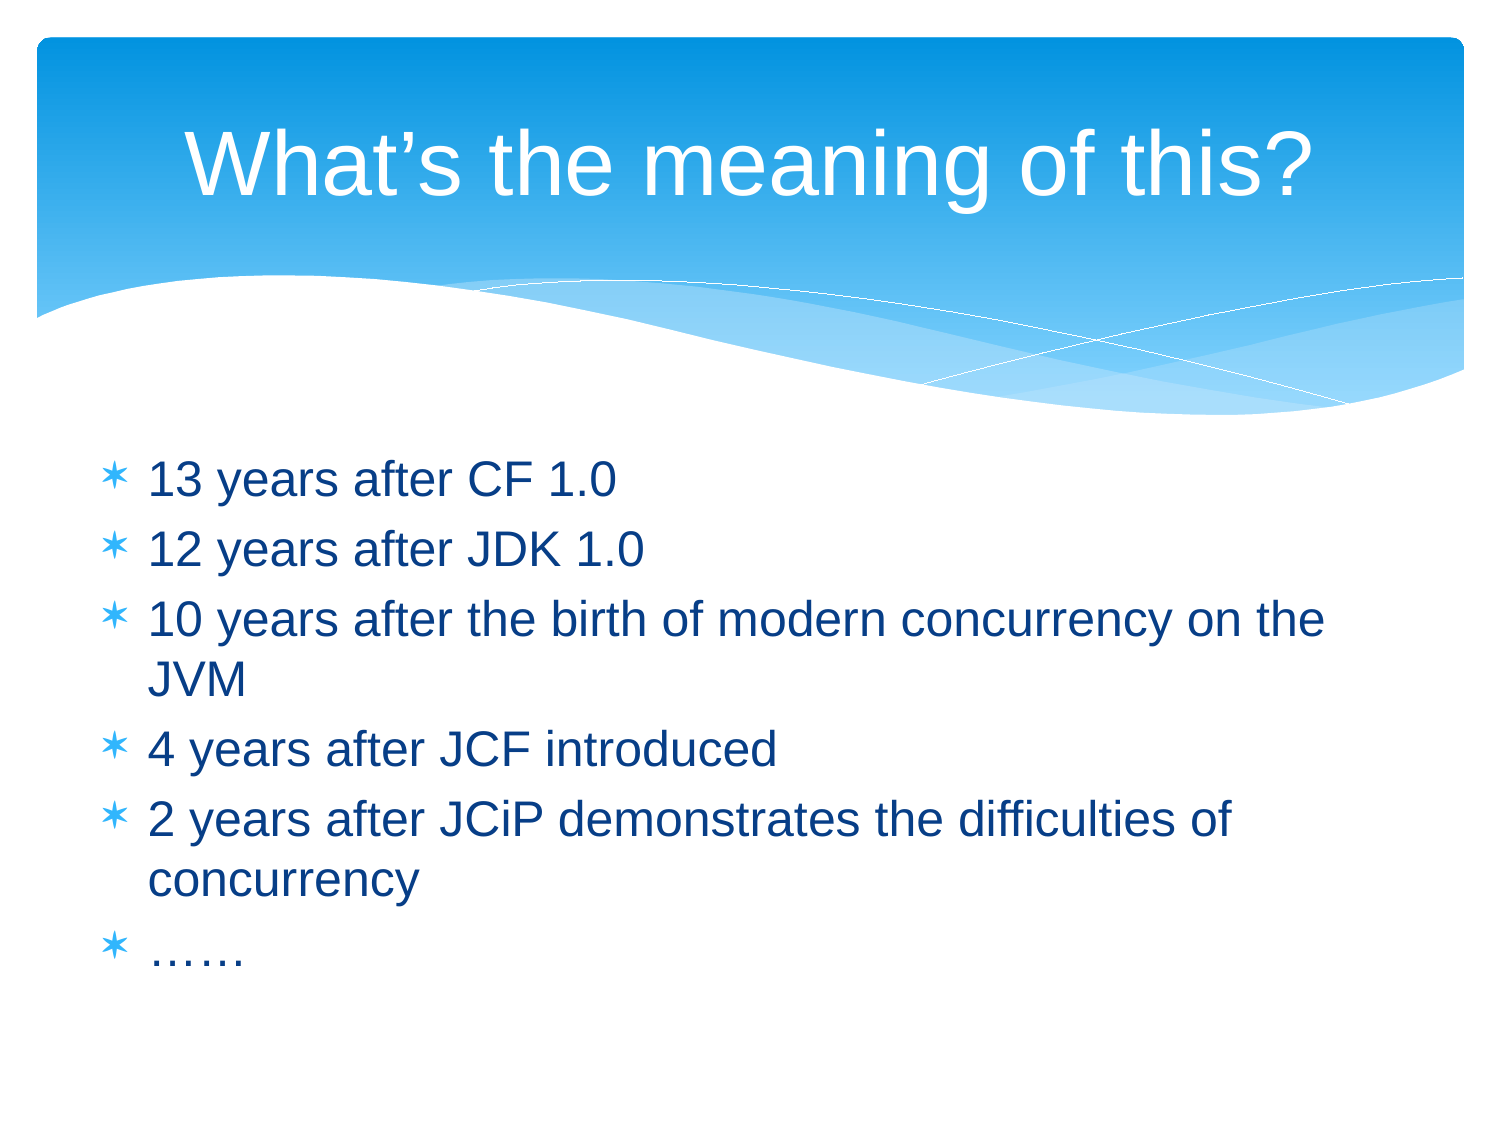

# What’s the meaning of this?
13 years after CF 1.0
12 years after JDK 1.0
10 years after the birth of modern concurrency on the JVM
4 years after JCF introduced
2 years after JCiP demonstrates the difficulties of concurrency
……